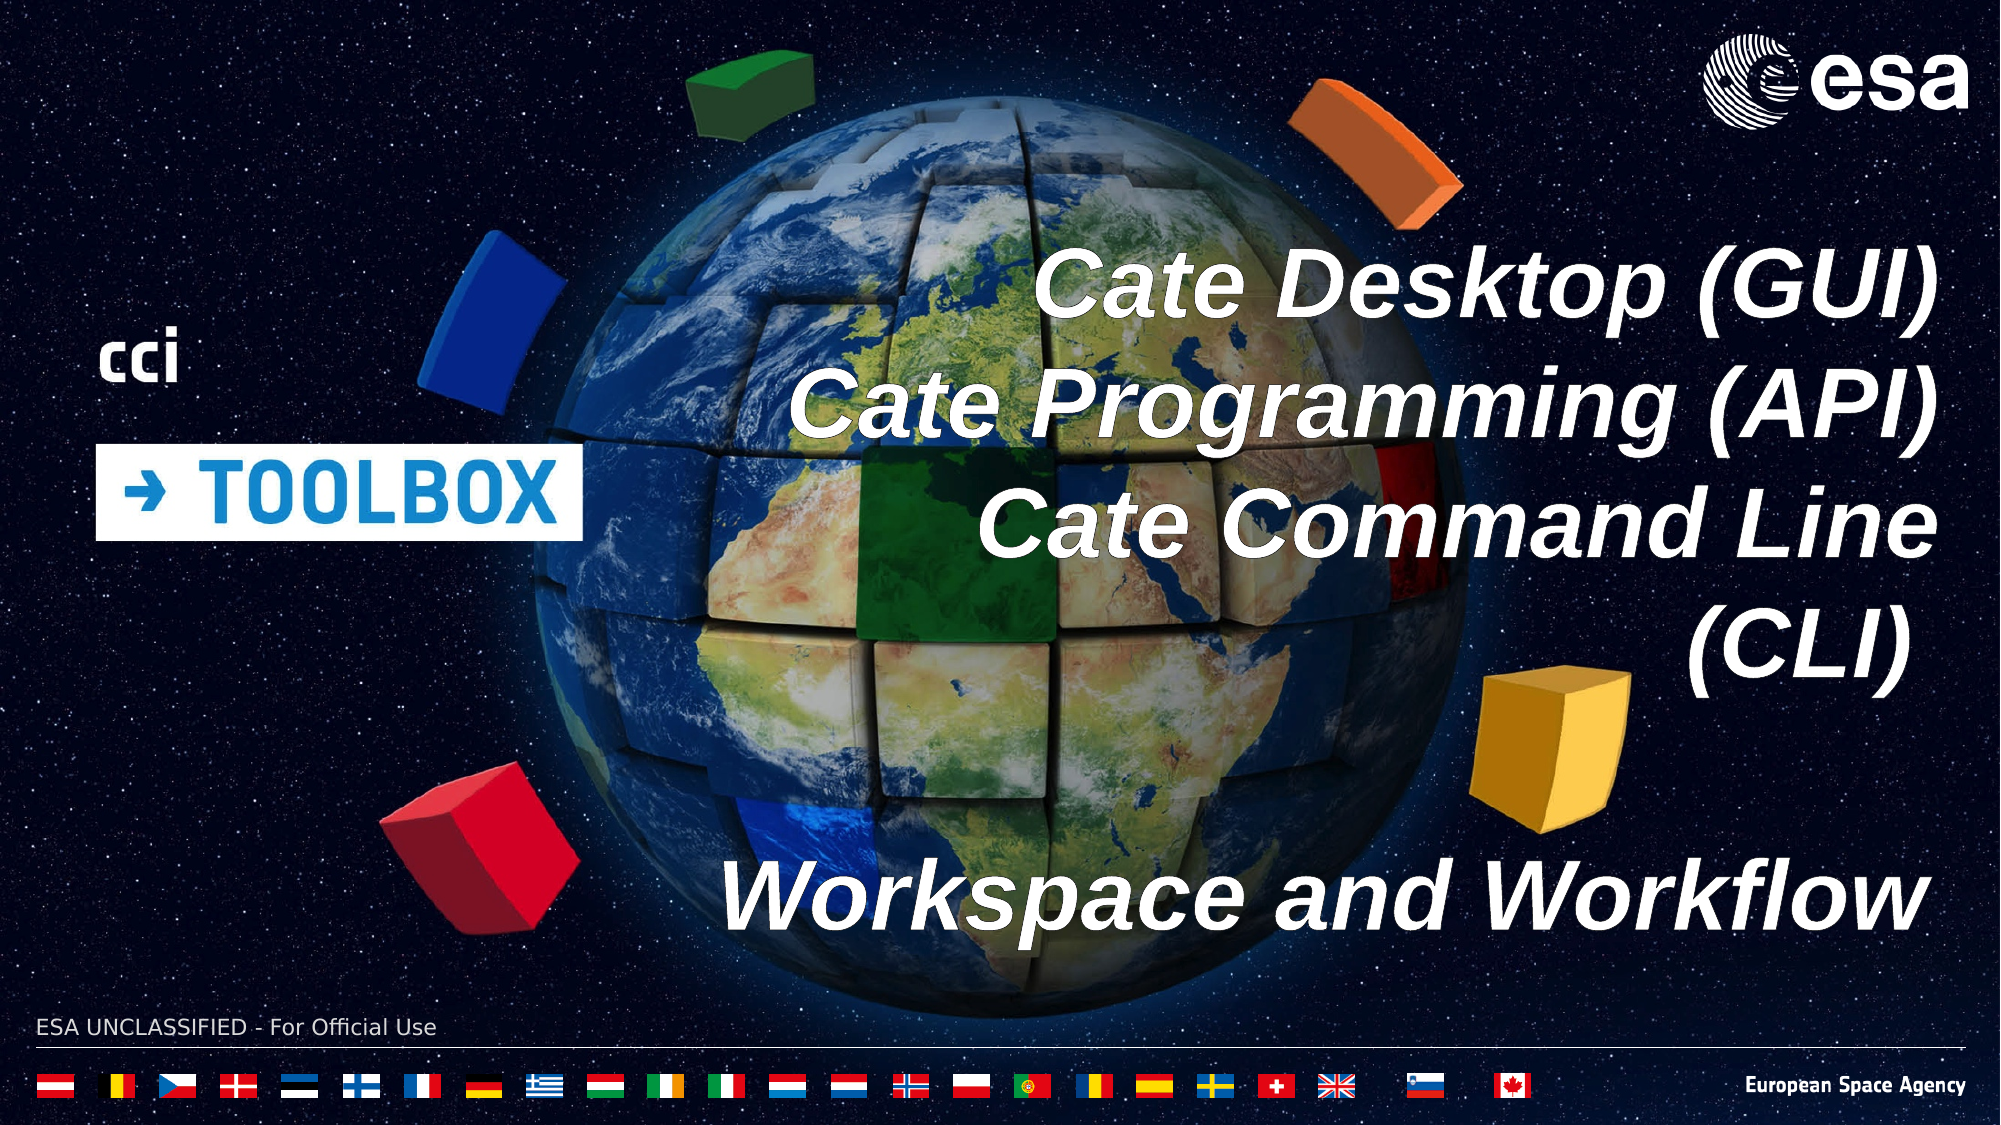

Cate Desktop (GUI)
Cate Programming (API)
Cate Command Line (CLI)
Workspace and Workflow